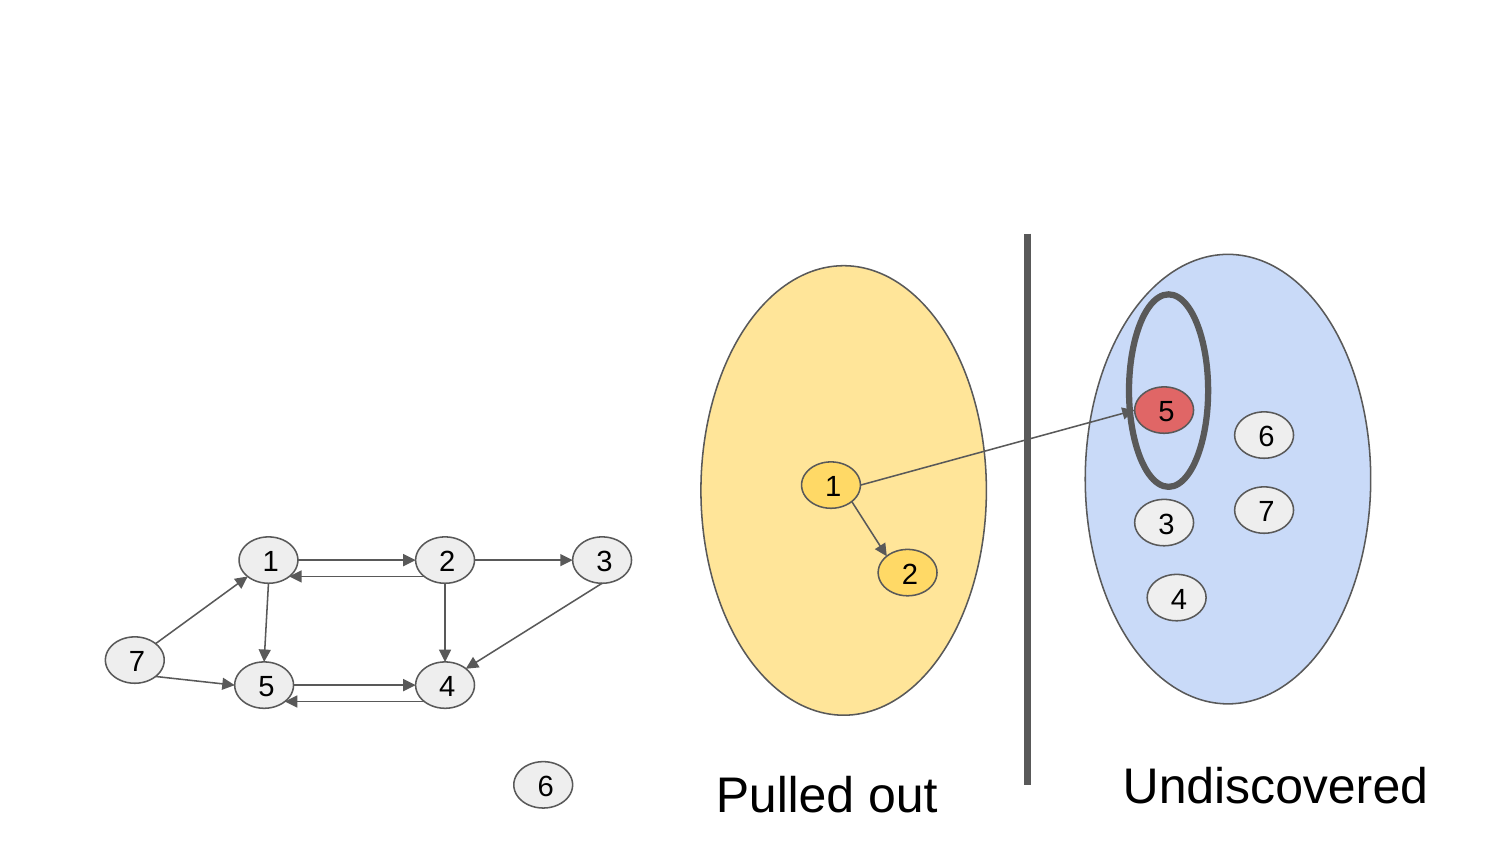

5
6
1
7
3
1
2
3
2
4
7
5
4
Undiscovered
Pulled out
6